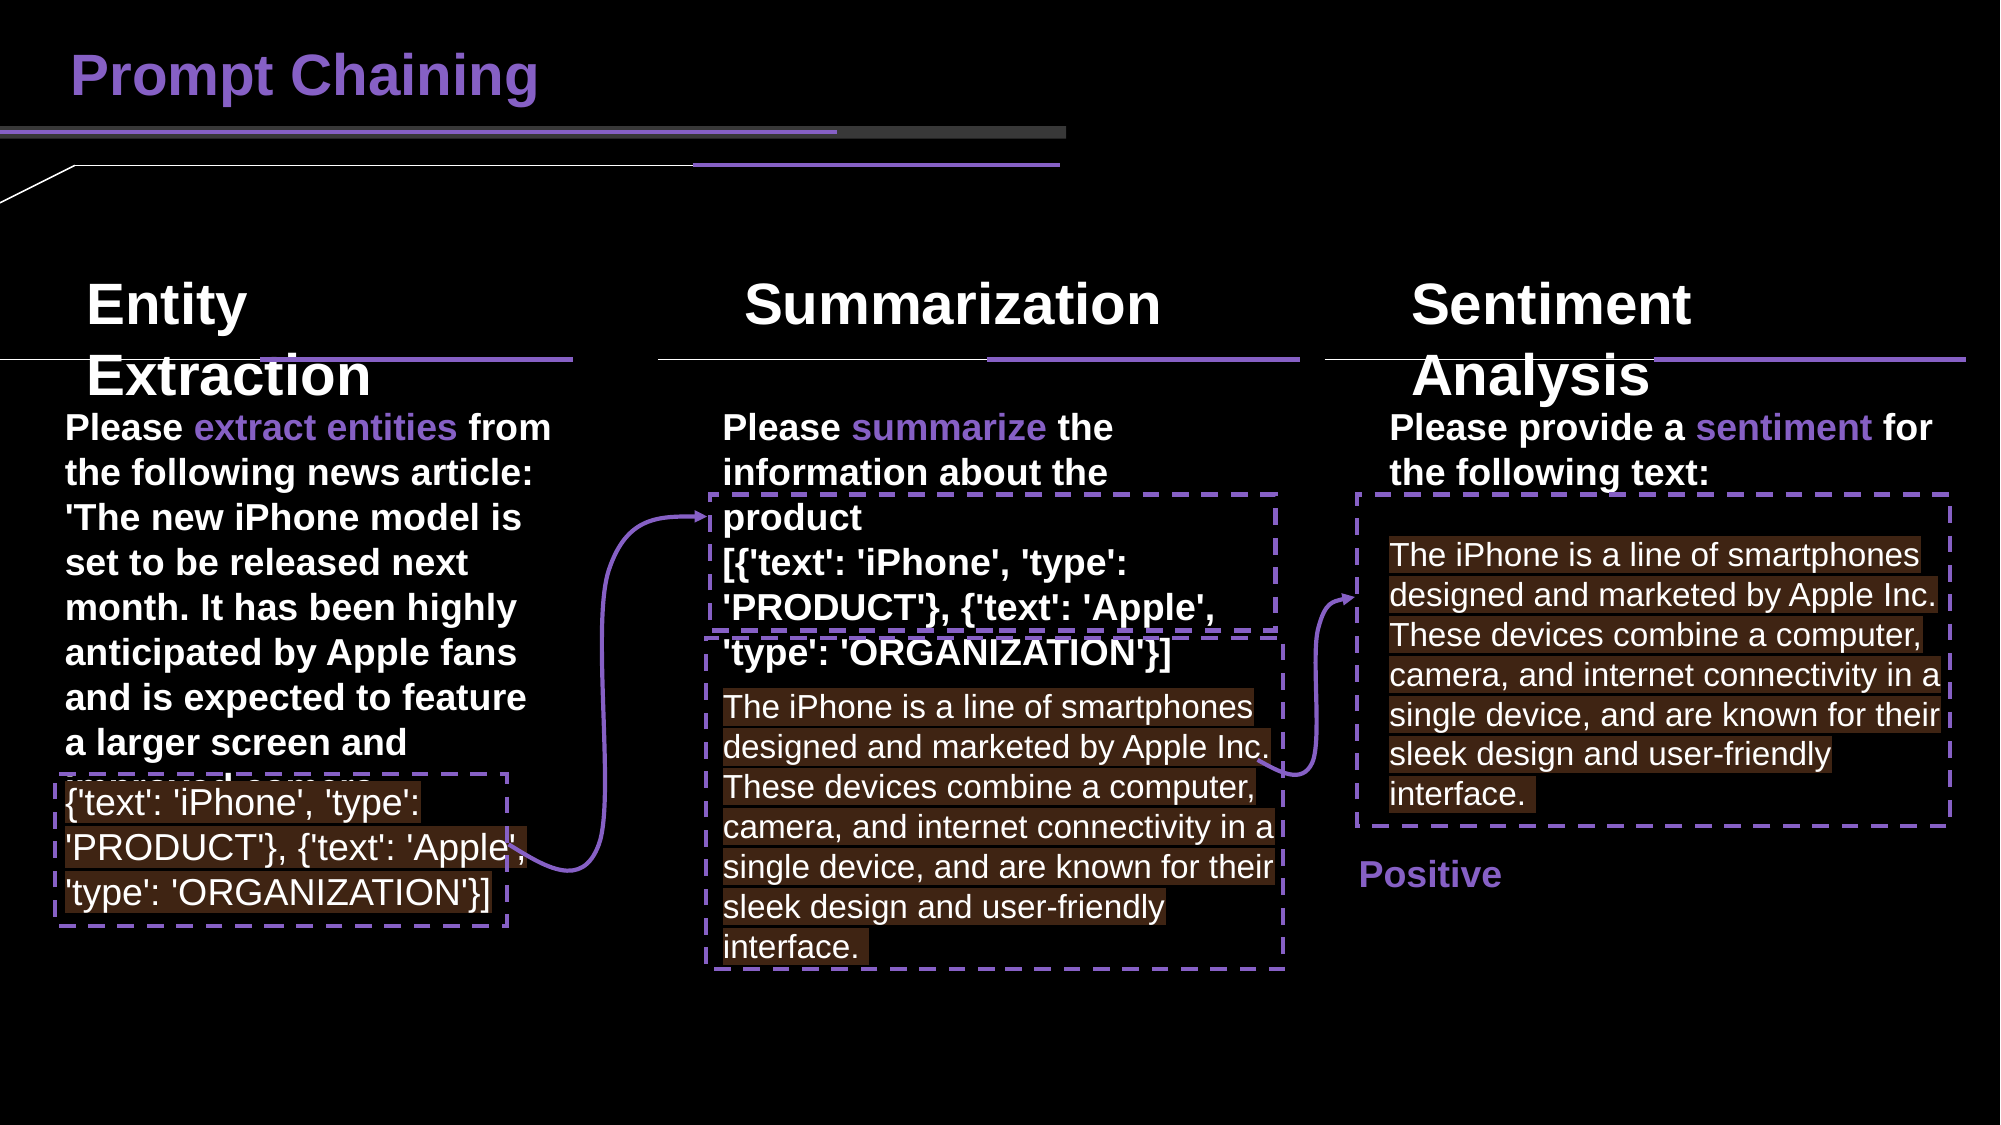

Prompt Chaining
Entity Extraction
Summarization
Sentiment Analysis

Please extract entities from the following news article: 'The new iPhone model is set to be released next month. It has been highly anticipated by Apple fans and is expected to feature a larger screen and improved camera
Please summarize the information about the product
[{'text': 'iPhone', 'type': 'PRODUCT'}, {'text': 'Apple', 'type': 'ORGANIZATION'}]
Please provide a sentiment for the following text:

The iPhone is a line of smartphones designed and marketed by Apple Inc. These devices combine a computer, camera, and internet connectivity in a single device, and are known for their sleek design and user-friendly interface.

The iPhone is a line of smartphones designed and marketed by Apple Inc. These devices combine a computer, camera, and internet connectivity in a single device, and are known for their sleek design and user-friendly interface.
{'text': 'iPhone', 'type': 'PRODUCT'}, {'text': 'Apple', 'type': 'ORGANIZATION'}]

Positive